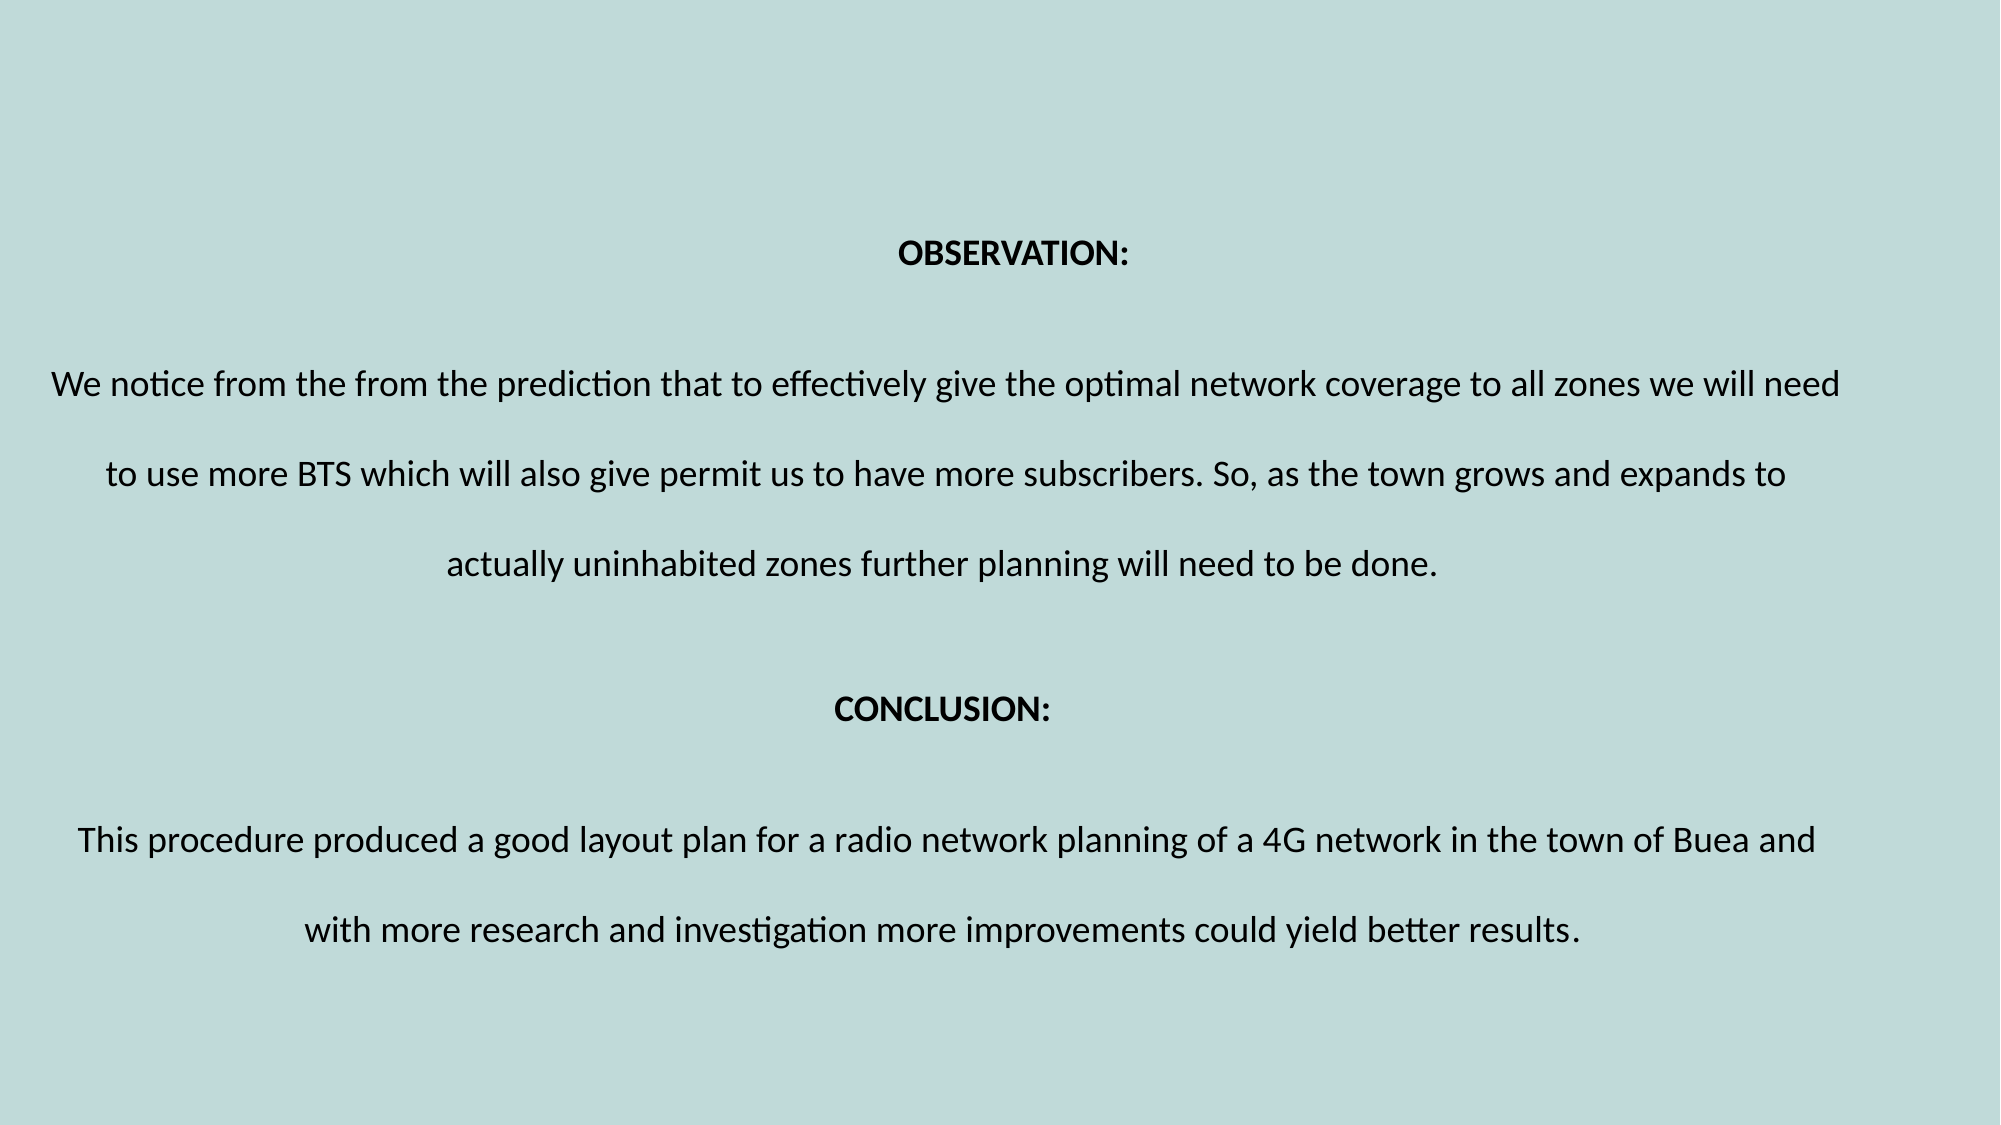

OBSERVATION:
We notice from the from the prediction that to effectively give the optimal network coverage to all zones we will need to use more BTS which will also give permit us to have more subscribers. So, as the town grows and expands to actually uninhabited zones further planning will need to be done.
CONCLUSION:
This procedure produced a good layout plan for a radio network planning of a 4G network in the town of Buea and with more research and investigation more improvements could yield better results.